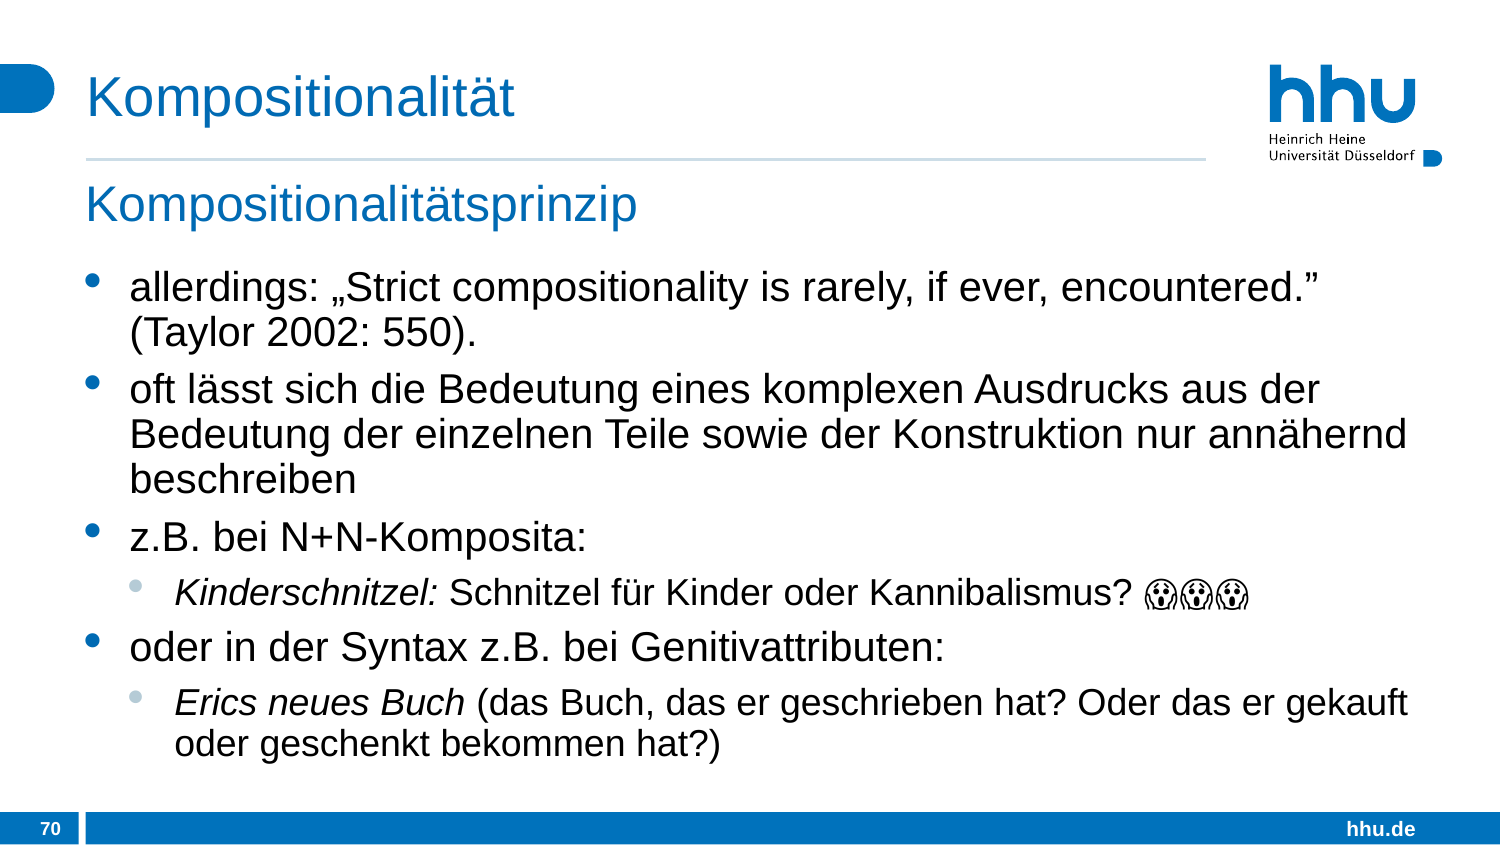

# Kompositionalität
Kompositionalitätsprinzip
allerdings: „Strict compositionality is rarely, if ever, encountered.” (Taylor 2002: 550).
oft lässt sich die Bedeutung eines komplexen Ausdrucks aus der Bedeutung der einzelnen Teile sowie der Konstruktion nur annähernd beschreiben
z.B. bei N+N-Komposita:
Kinderschnitzel: Schnitzel für Kinder oder Kannibalismus? 😱😱😱
oder in der Syntax z.B. bei Genitivattributen:
Erics neues Buch (das Buch, das er geschrieben hat? Oder das er gekauft oder geschenkt bekommen hat?)

70